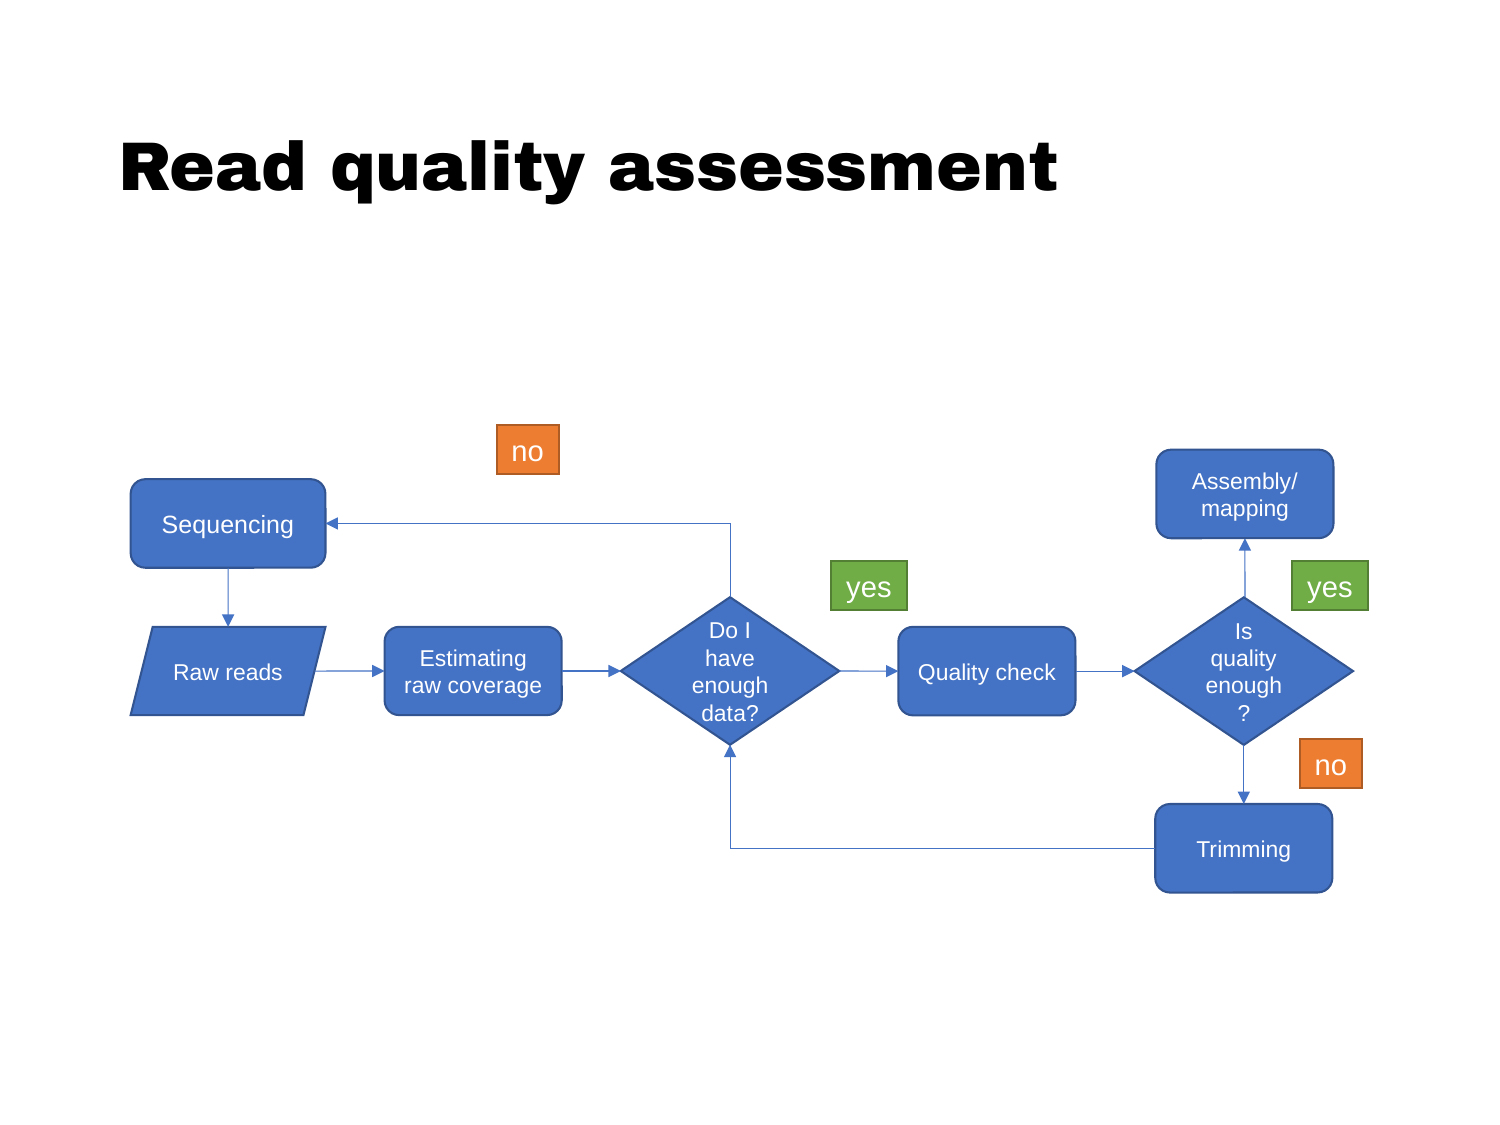

# Read quality assessment
no
Assembly/
mapping
Sequencing
yes
yes
Do I have enough data?
Is quality enough?
Raw reads
Estimating raw coverage
Quality check
no
Trimming